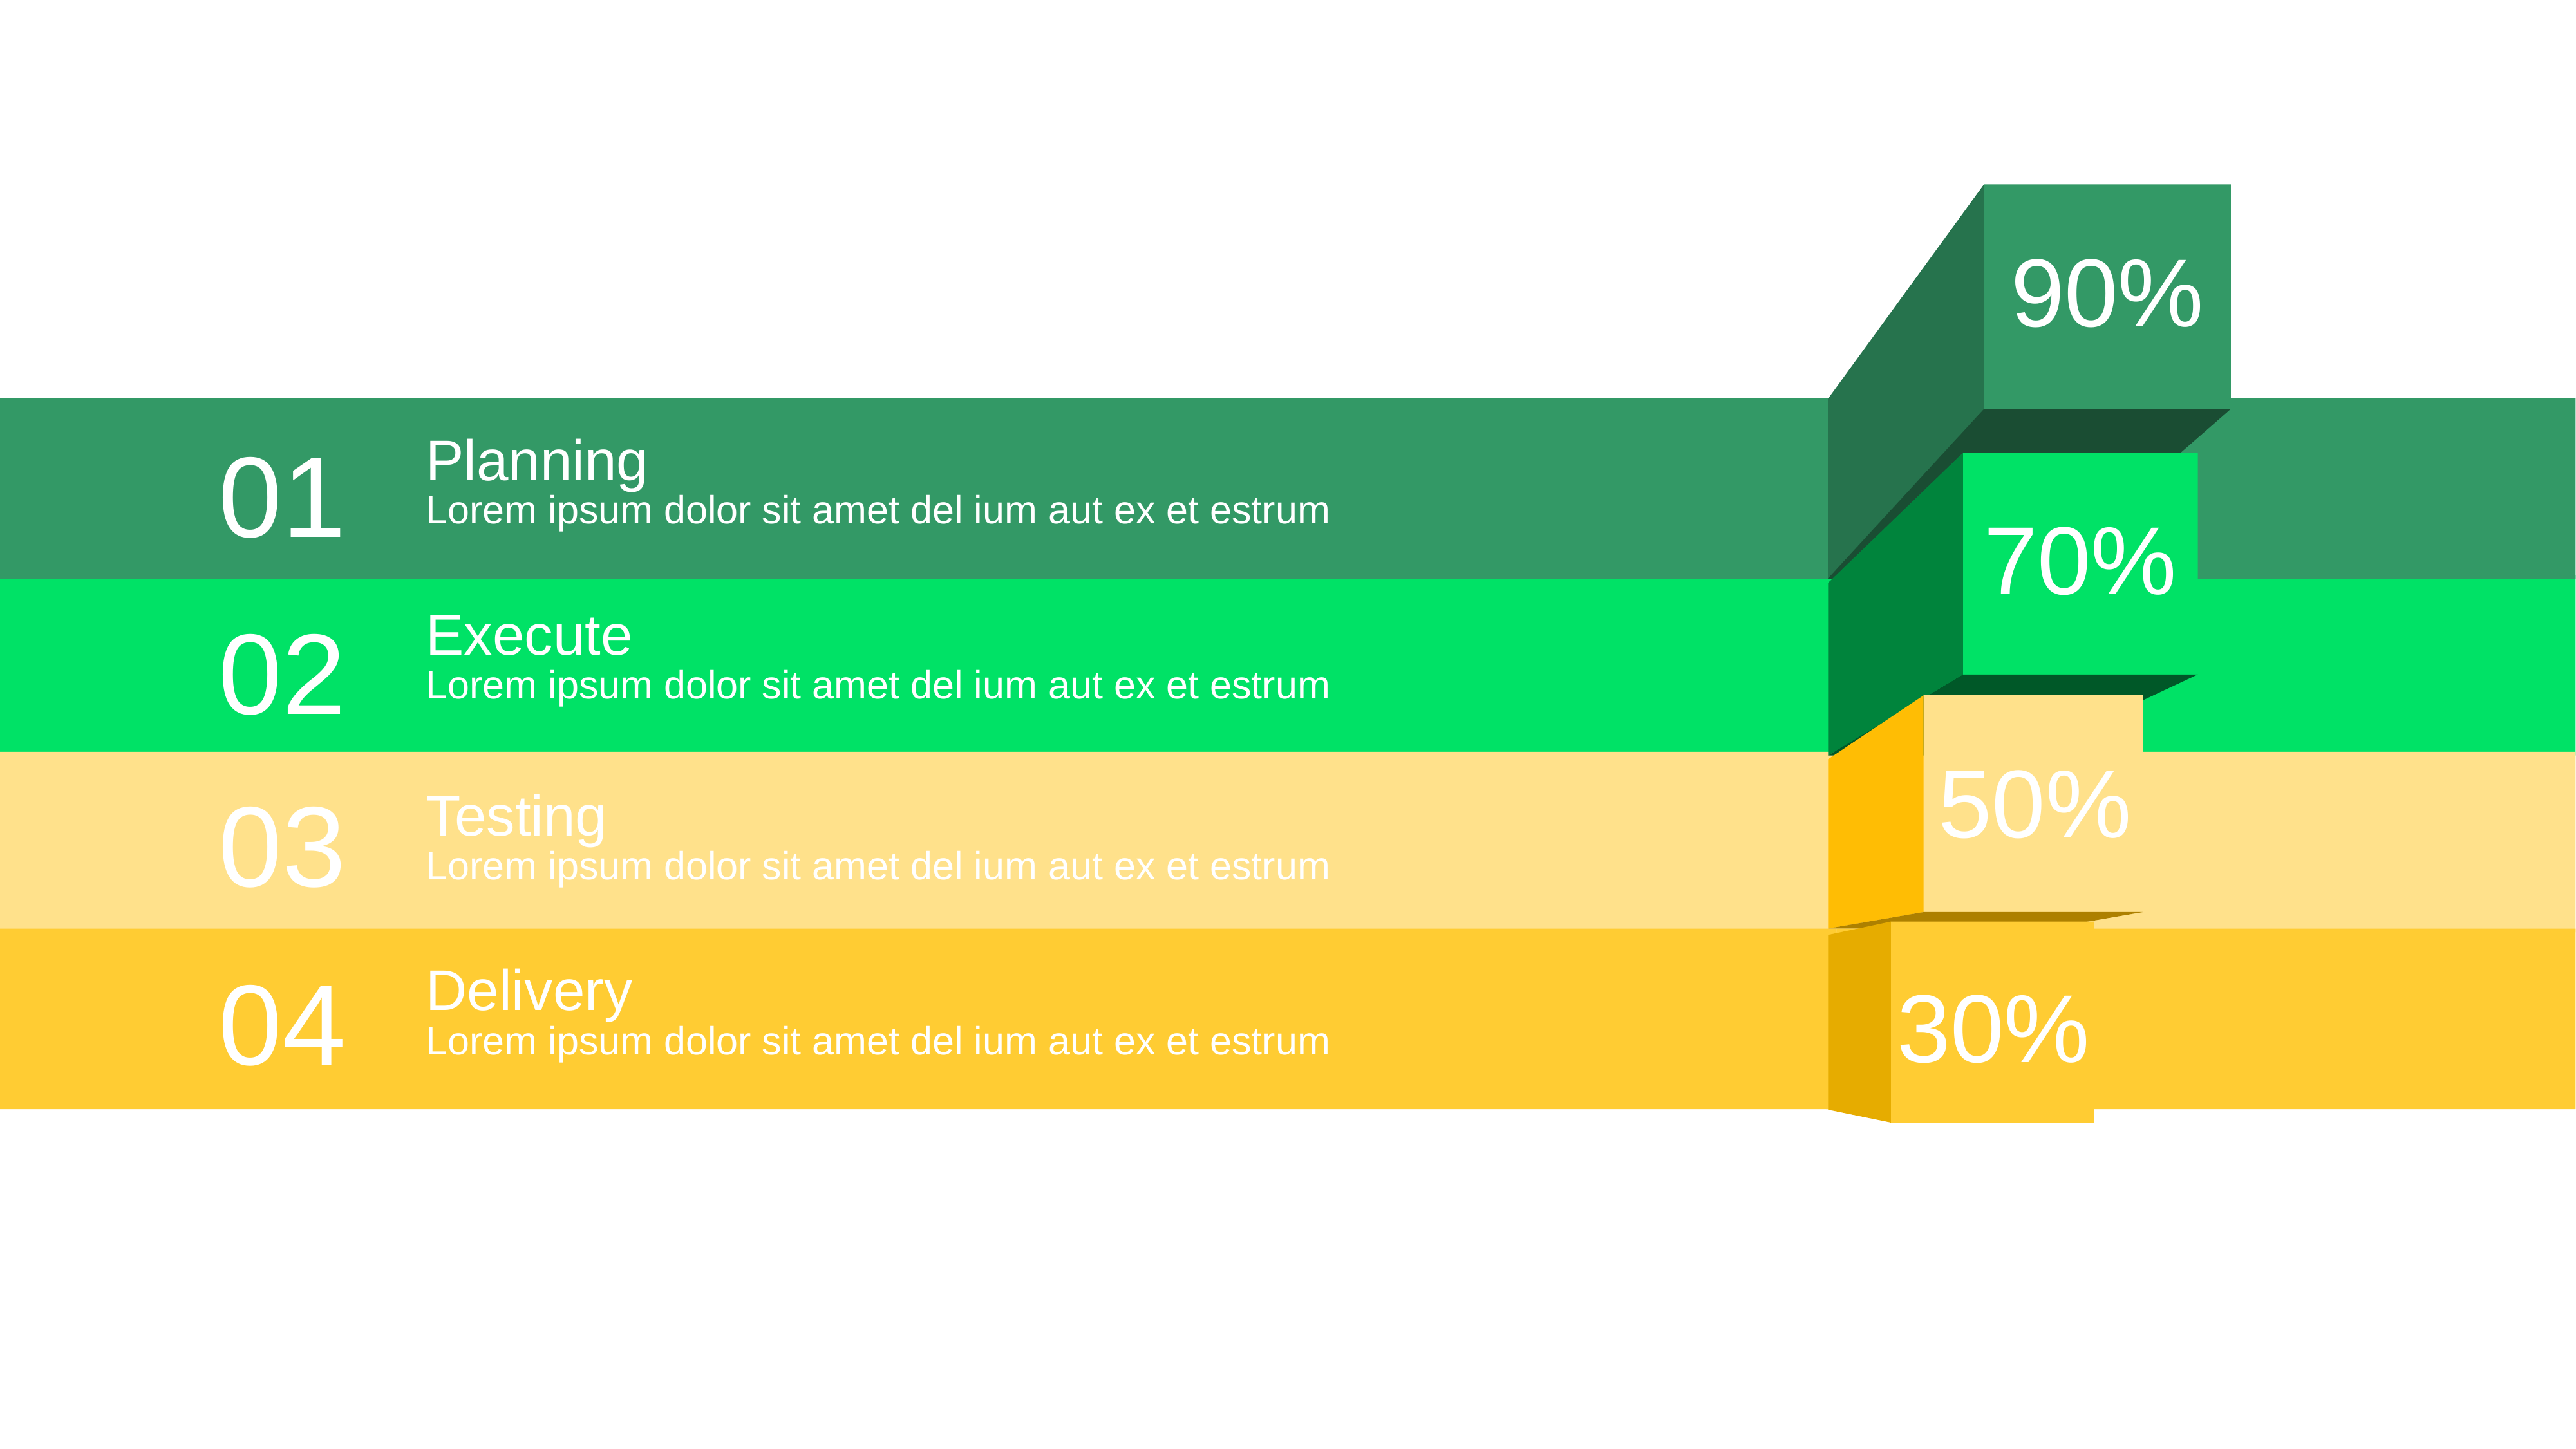

90%
01

Planning
Lorem ipsum dolor sit amet del ium aut ex et estrum

70%
02

Execute
Lorem ipsum dolor sit amet del ium aut ex et estrum

03
50%

Testing
Lorem ipsum dolor sit amet del ium aut ex et estrum
04

Delivery
Lorem ipsum dolor sit amet del ium aut ex et estrum
30%